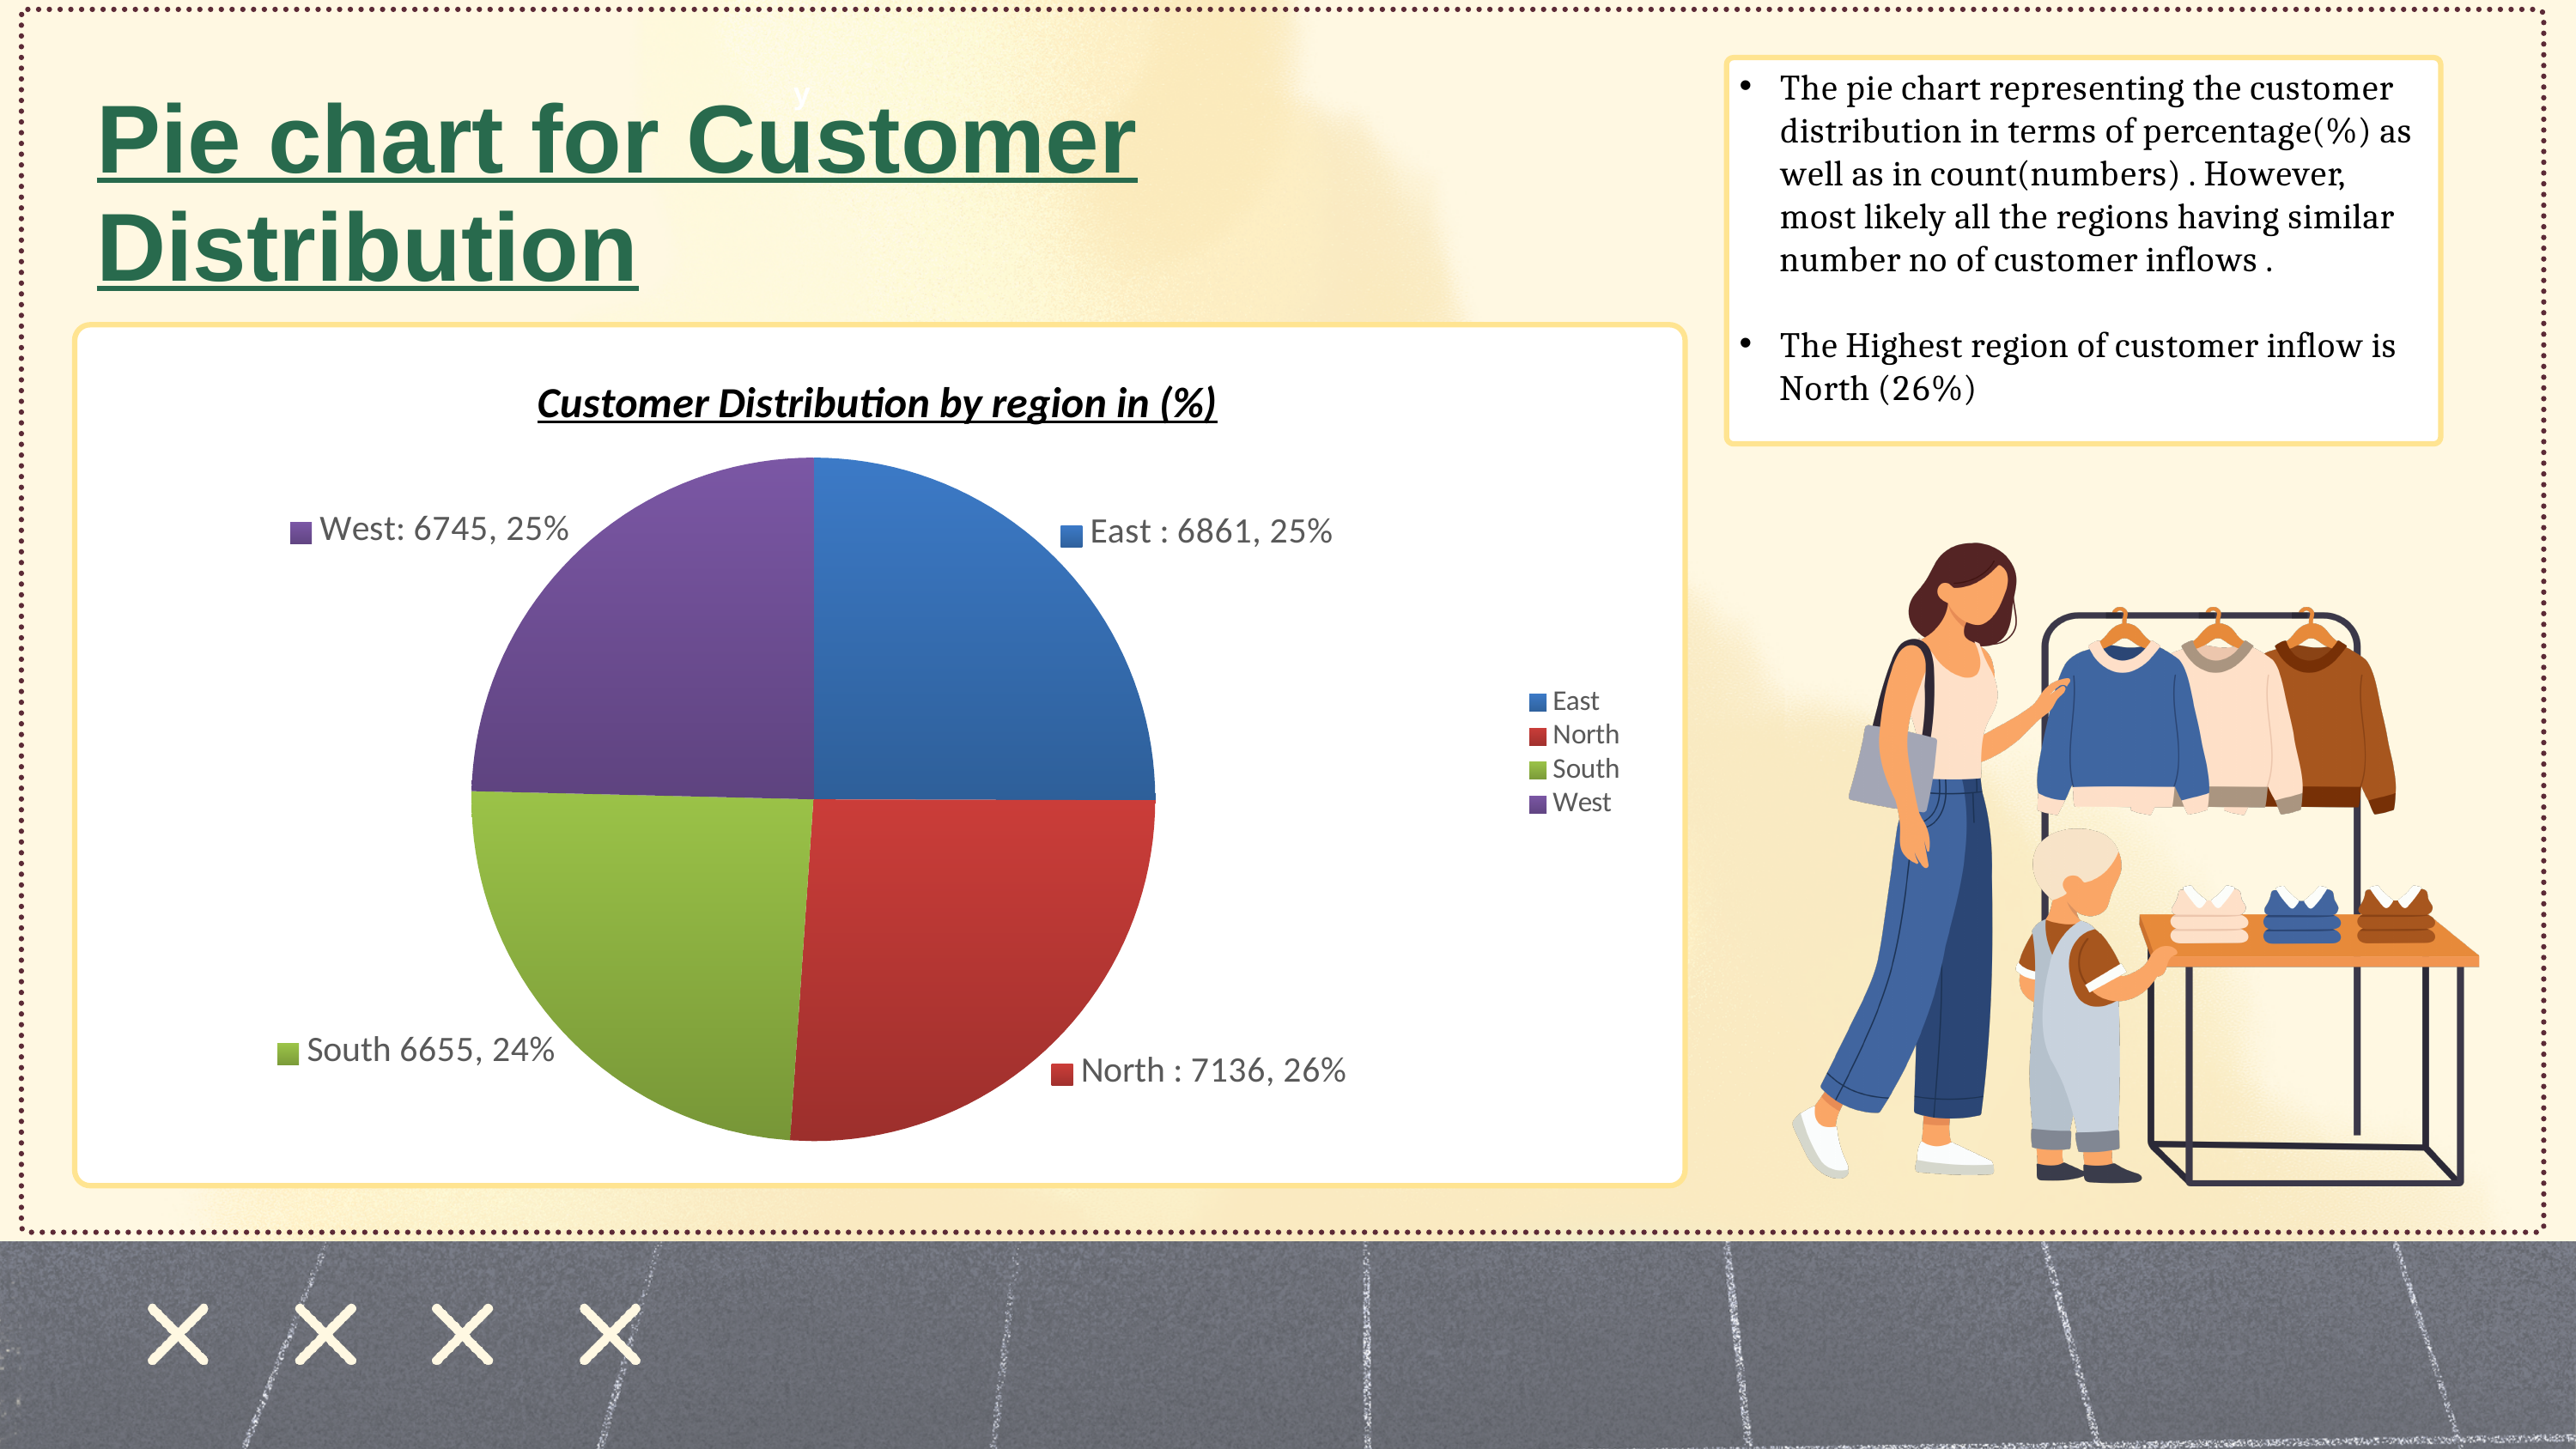

The pie chart representing the customer distribution in terms of percentage(%) as well as in count(numbers) . However, most likely all the regions having similar number no of customer inflows .

The Highest region of customer inflow is North (26%)
Pie chart for Customer Distribution
y

### Chart: Customer Distribution by region in (%)

| Category | Total |
|---|---|
| East | 6861.0 |
| North | 7136.0 |
| South | 6655.0 |
| West | 6745.0 |